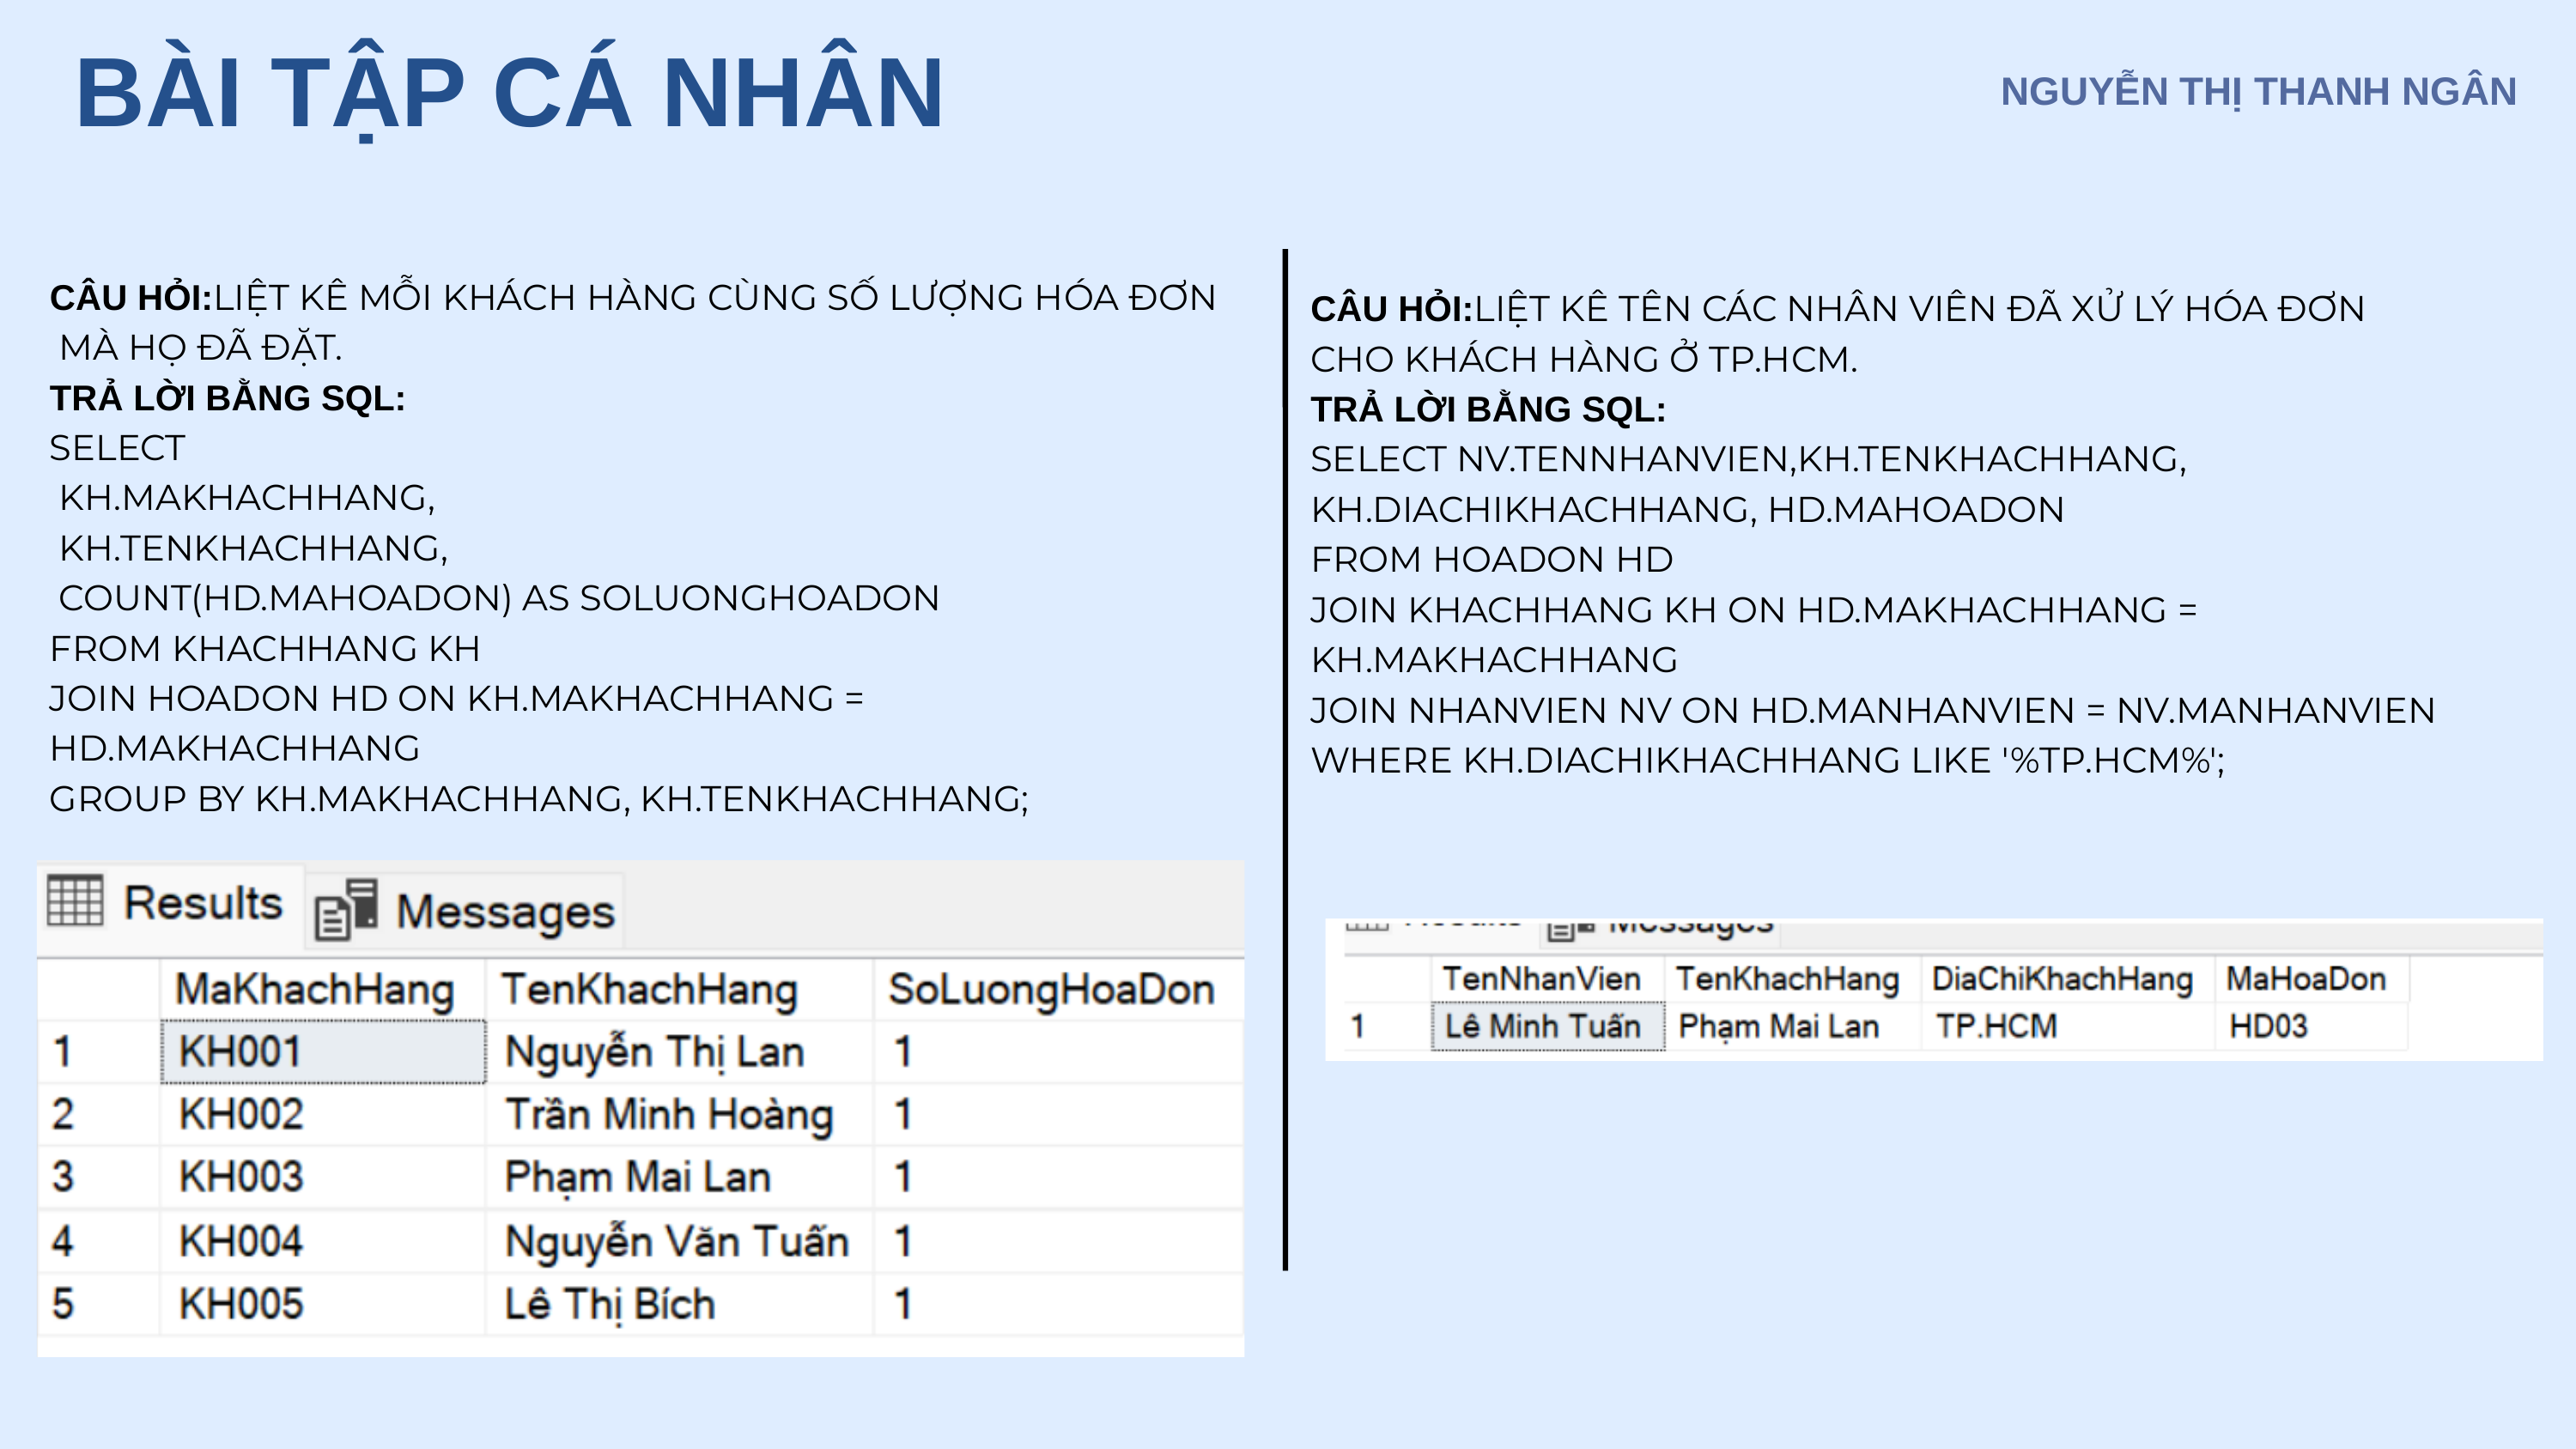

BÀI TẬP CÁ NHÂN
NGUYỄN THỊ THANH NGÂN

CÂU HỎI:LIỆT KÊ MỖI KHÁCH HÀNG CÙNG SỐ LƯỢNG HÓA ĐƠN
 MÀ HỌ ĐÃ ĐẶT.
TRẢ LỜI BẰNG SQL:
SELECT
 KH.MAKHACHHANG,
 KH.TENKHACHHANG,
 COUNT(HD.MAHOADON) AS SOLUONGHOADON
FROM KHACHHANG KH
JOIN HOADON HD ON KH.MAKHACHHANG = HD.MAKHACHHANG
GROUP BY KH.MAKHACHHANG, KH.TENKHACHHANG;
CÂU HỎI:LIỆT KÊ TÊN CÁC NHÂN VIÊN ĐÃ XỬ LÝ HÓA ĐƠN
CHO KHÁCH HÀNG Ở TP.HCM.
TRẢ LỜI BẰNG SQL:
SELECT NV.TENNHANVIEN,KH.TENKHACHHANG,
KH.DIACHIKHACHHANG, HD.MAHOADON
FROM HOADON HD
JOIN KHACHHANG KH ON HD.MAKHACHHANG = KH.MAKHACHHANG
JOIN NHANVIEN NV ON HD.MANHANVIEN = NV.MANHANVIEN
WHERE KH.DIACHIKHACHHANG LIKE '%TP.HCM%';